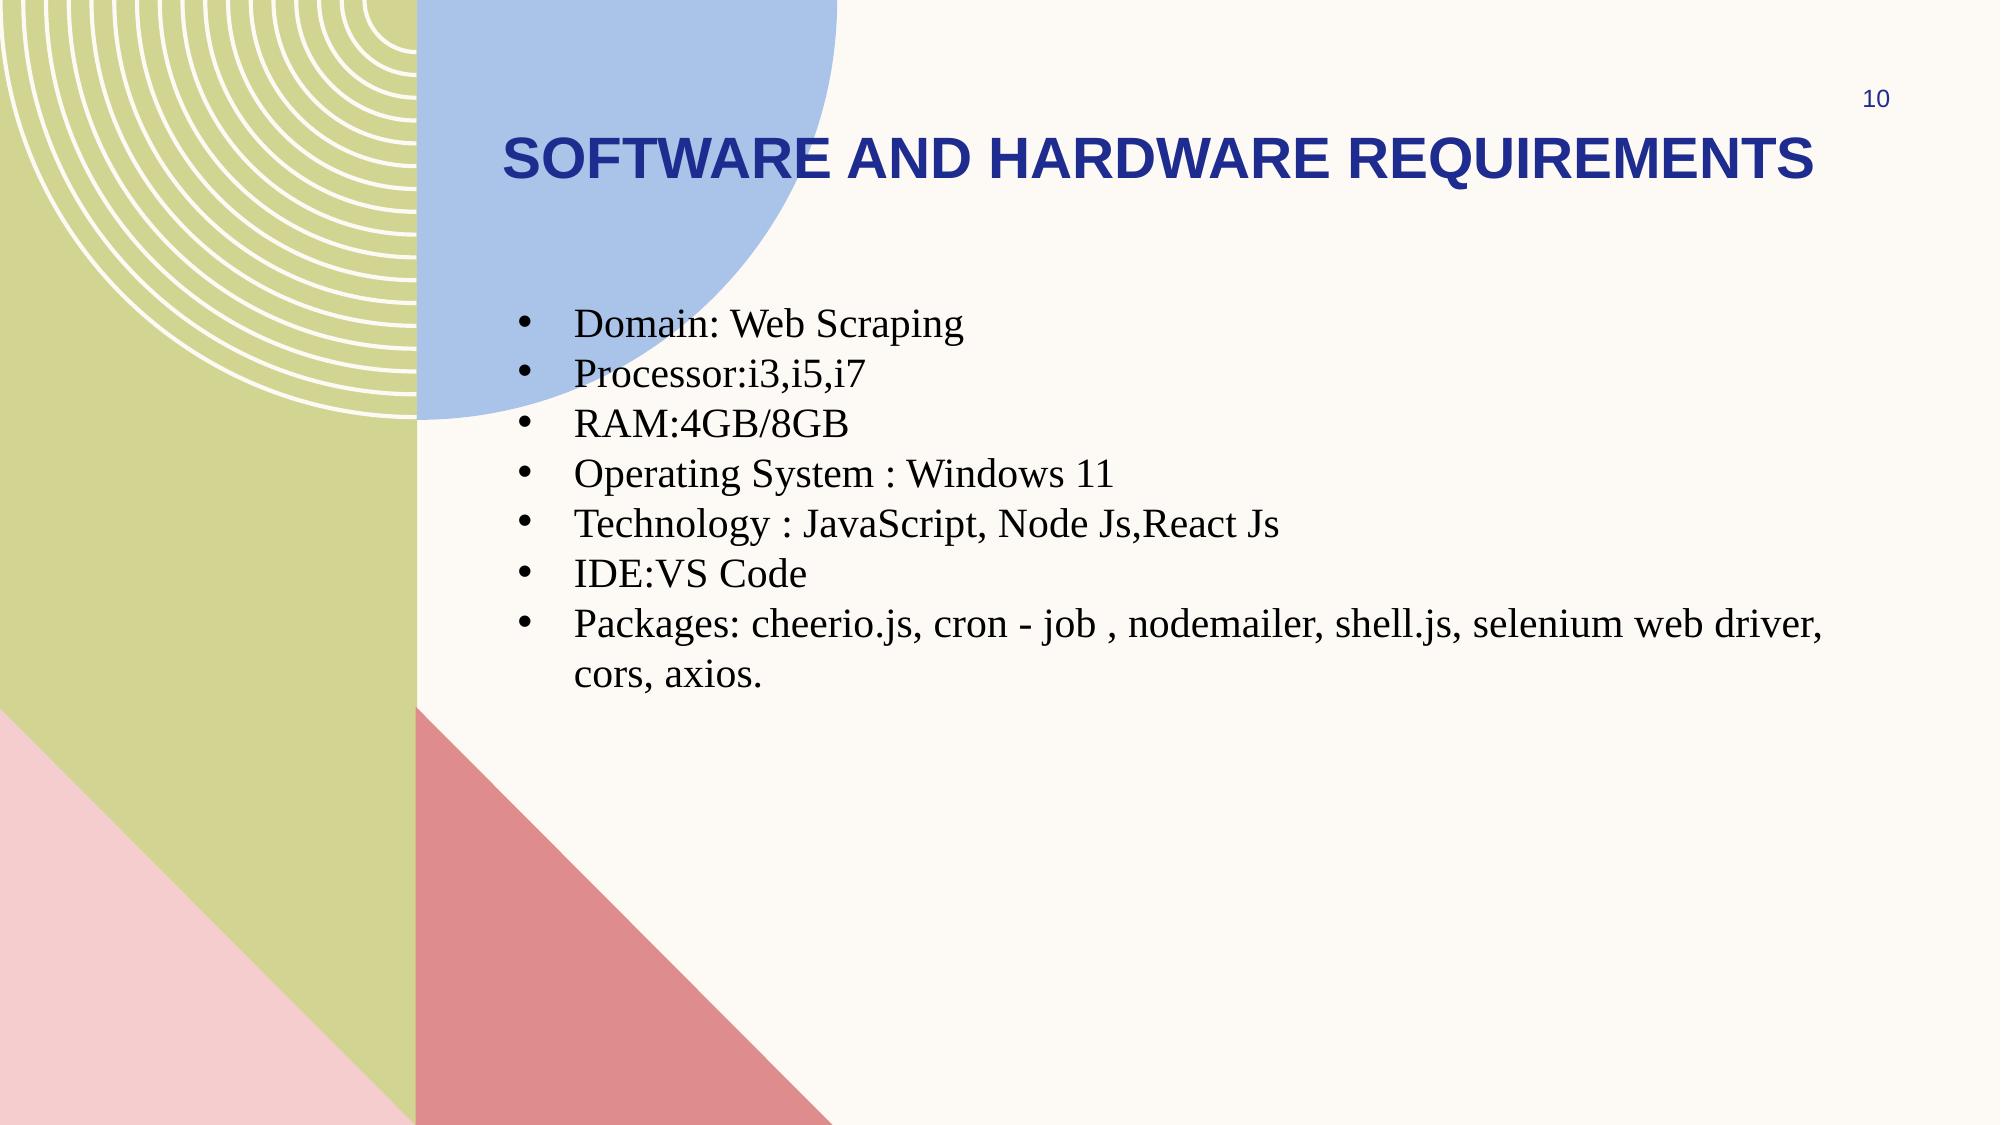

10
# Software and hardware requirements
Domain: Web Scraping
Processor:i3,i5,i7
RAM:4GB/8GB
Operating System : Windows 11
Technology : JavaScript, Node Js,React Js
IDE:VS Code
Packages: cheerio.js, cron - job , nodemailer, shell.js, selenium web driver, cors, axios.